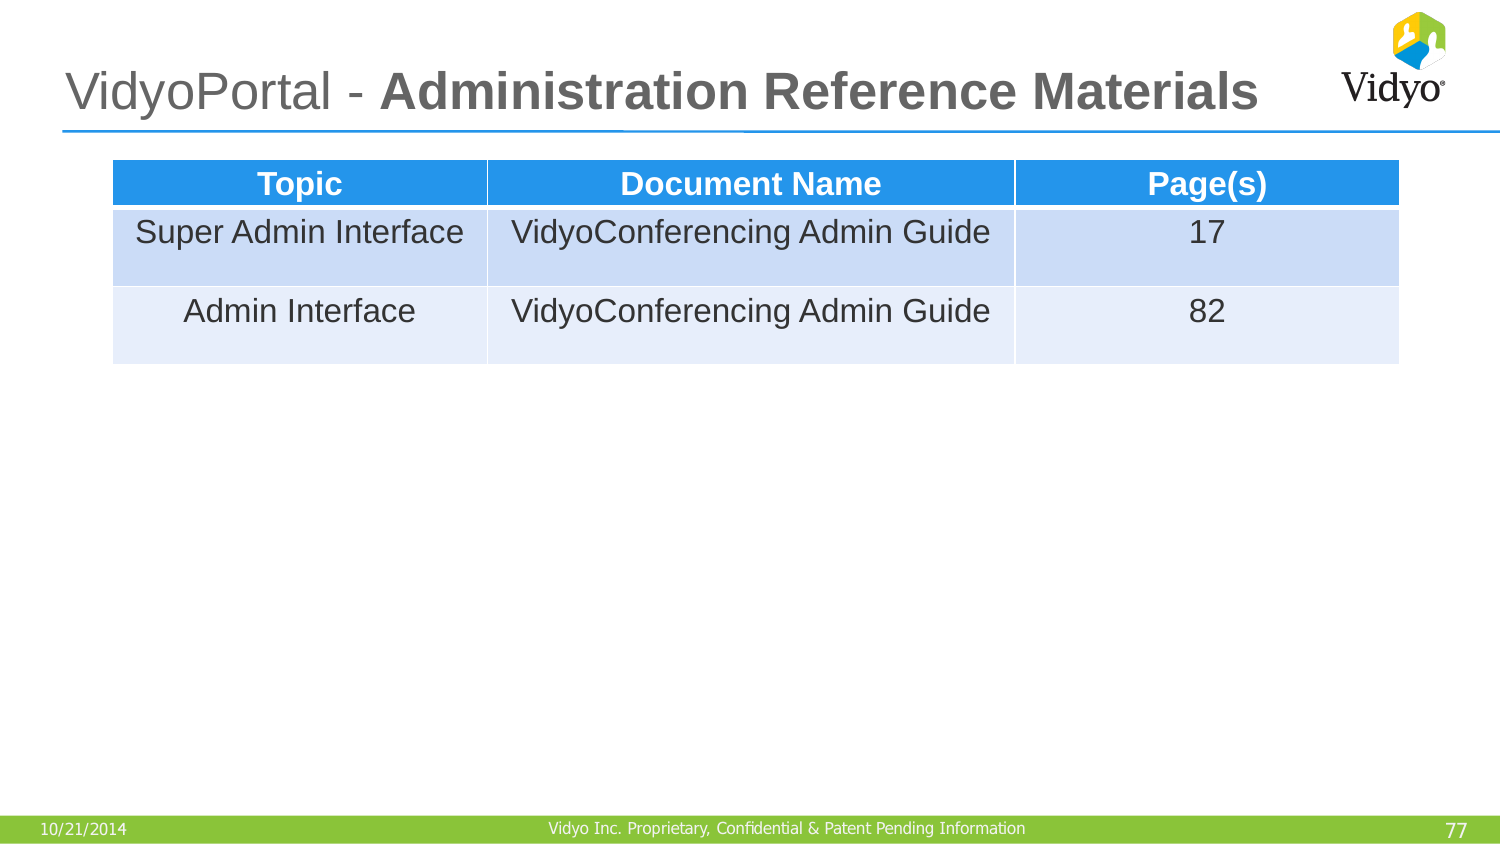

# VidyoPortal - Administration Reference Materials
| Topic | Document Name | Page(s) |
| --- | --- | --- |
| Super Admin Interface | VidyoConferencing Admin Guide | 17 |
| Admin Interface | VidyoConferencing Admin Guide | 82 |